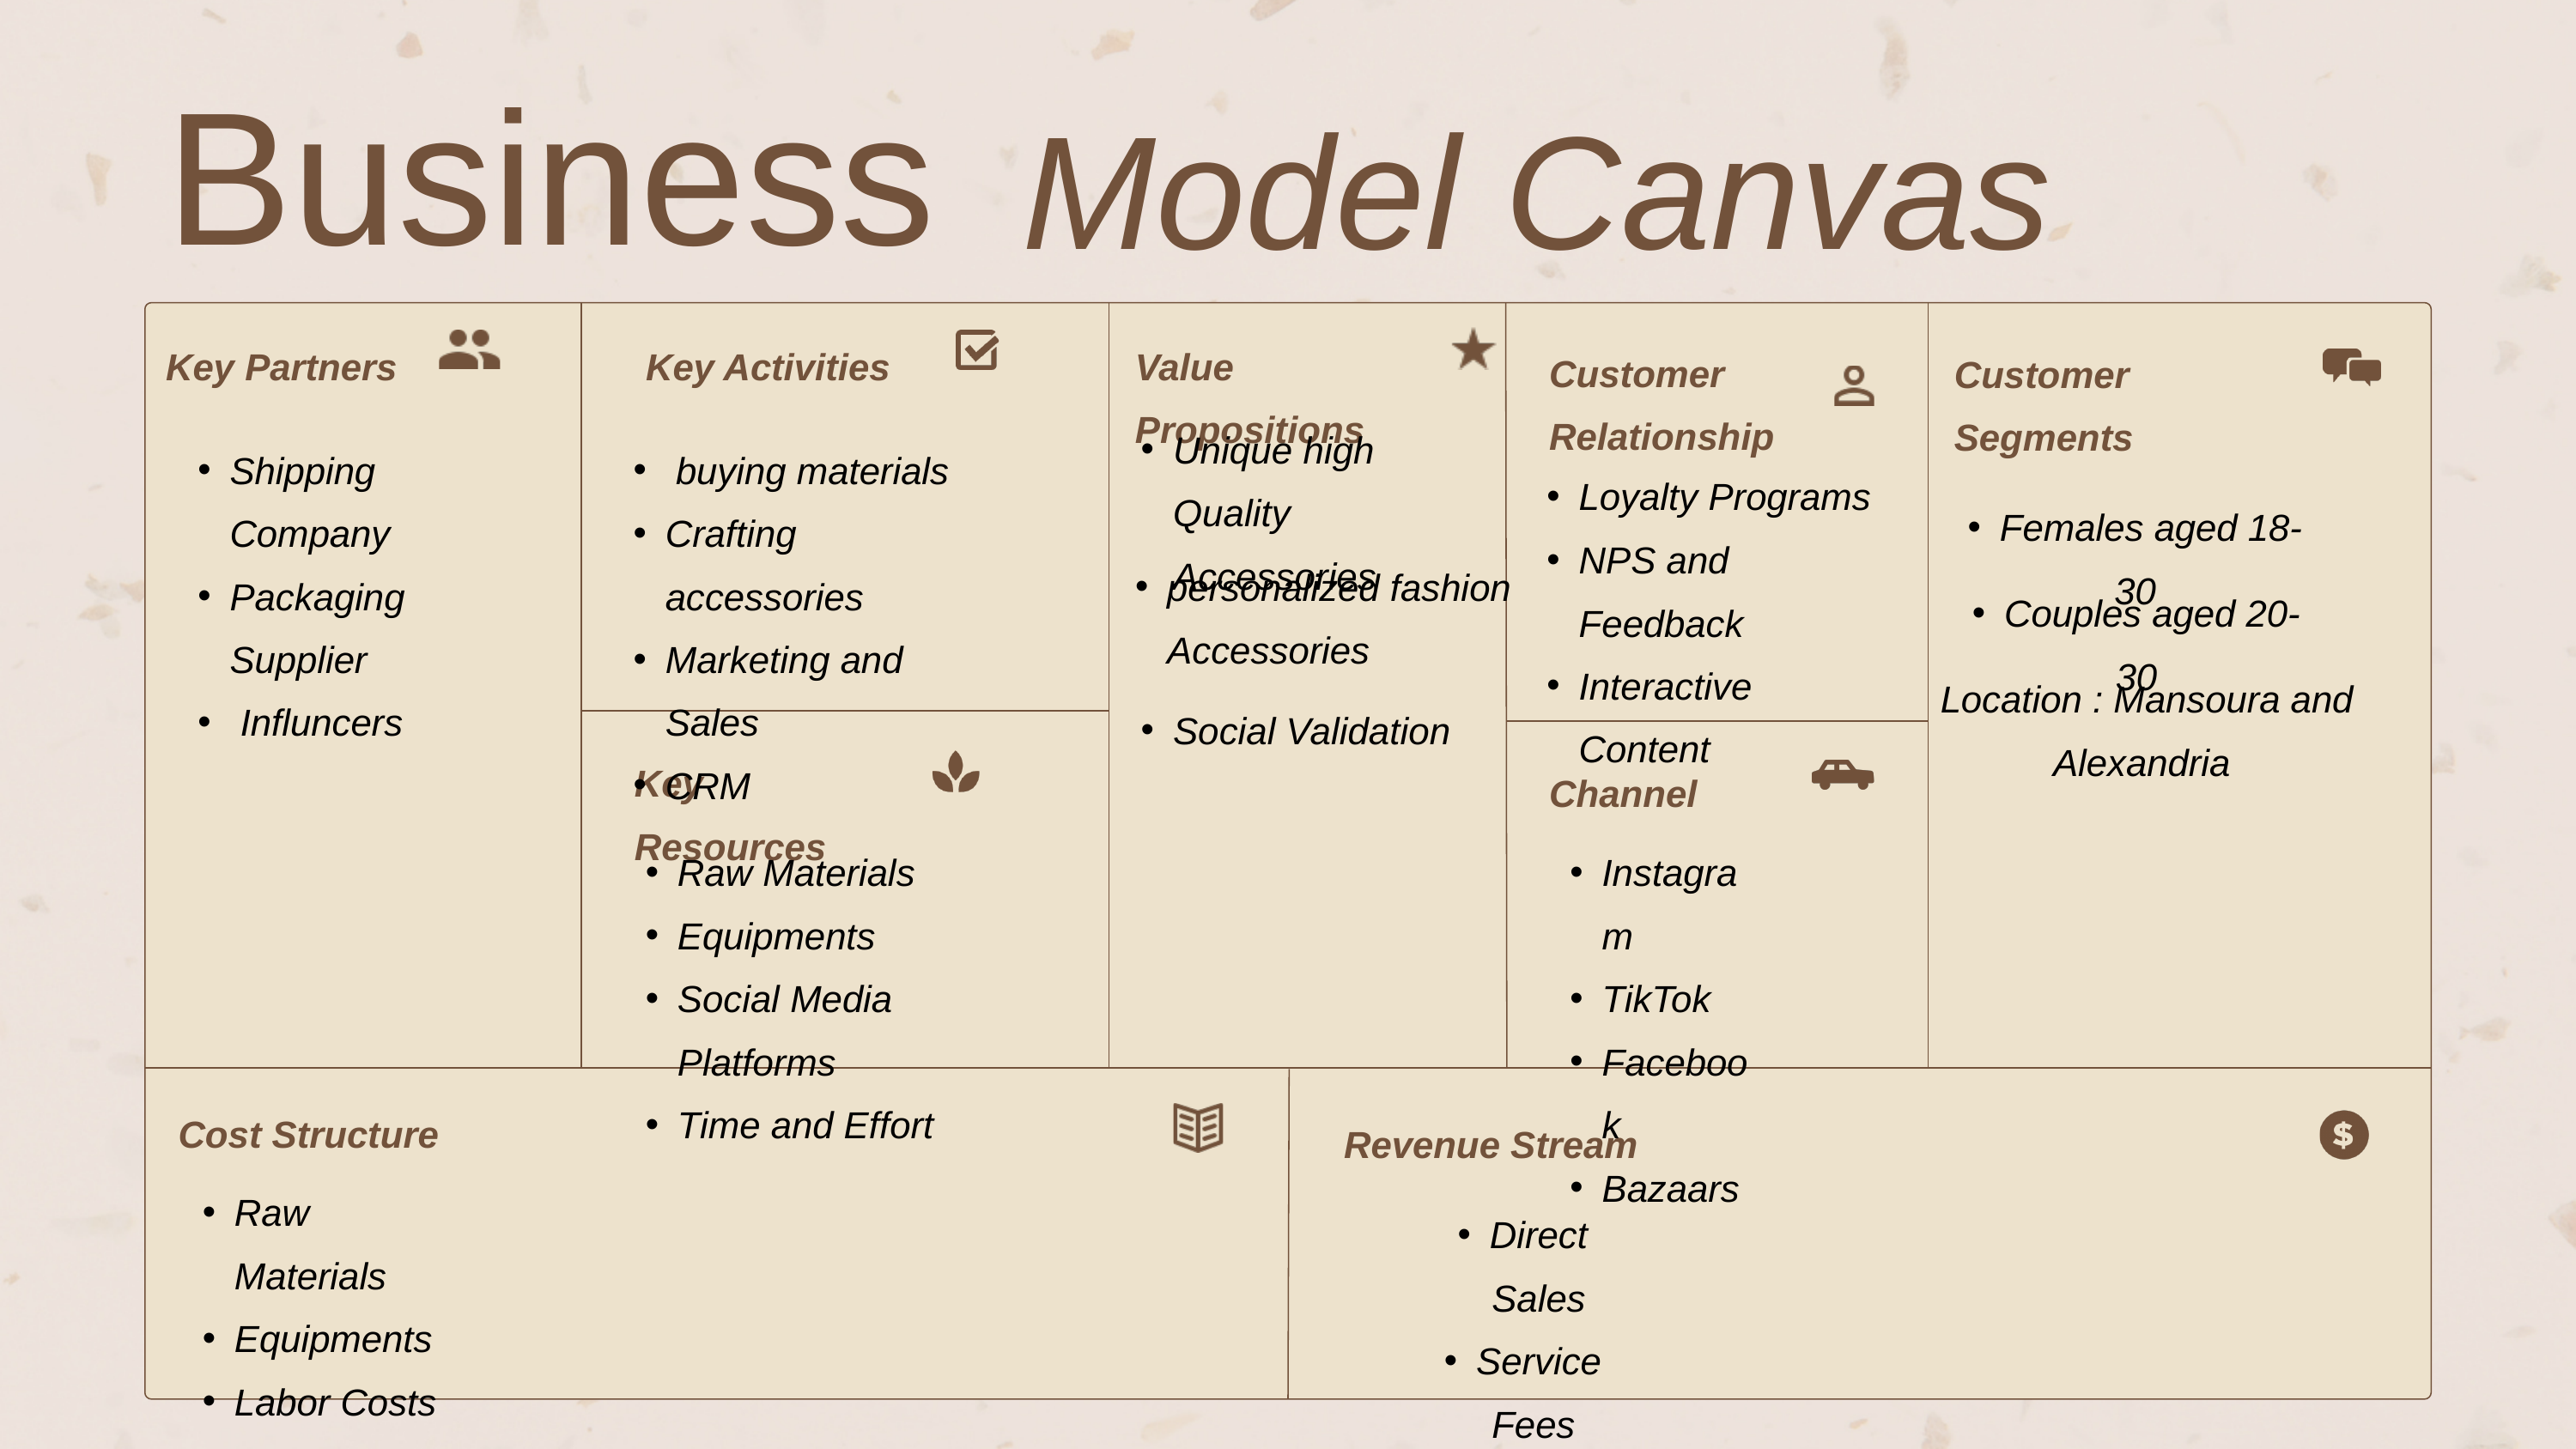

Business
Model Canvas

Key Partners
Key Activities
Value Propositions

Customer Relationship
Customer Segments

Unique high Quality Accessories

Shipping Company
Packaging Supplier
 Influncers
 buying materials
Crafting accessories
Marketing and Sales
CRM
Loyalty Programs
NPS and Feedback
Interactive Content
Females aged 18-30
personalized fashion Accessories
Couples aged 20-30
Location : Mansoura and Alexandria
Social Validation

Key Resources

Channel

Raw Materials
Equipments
Social Media Platforms
Time and Effort

Instagram
TikTok
Facebook
Bazaars
Cost Structure
Revenue Stream

Raw Materials
Equipments
Labor Costs
Partnerships
Direct Sales
Service Fees